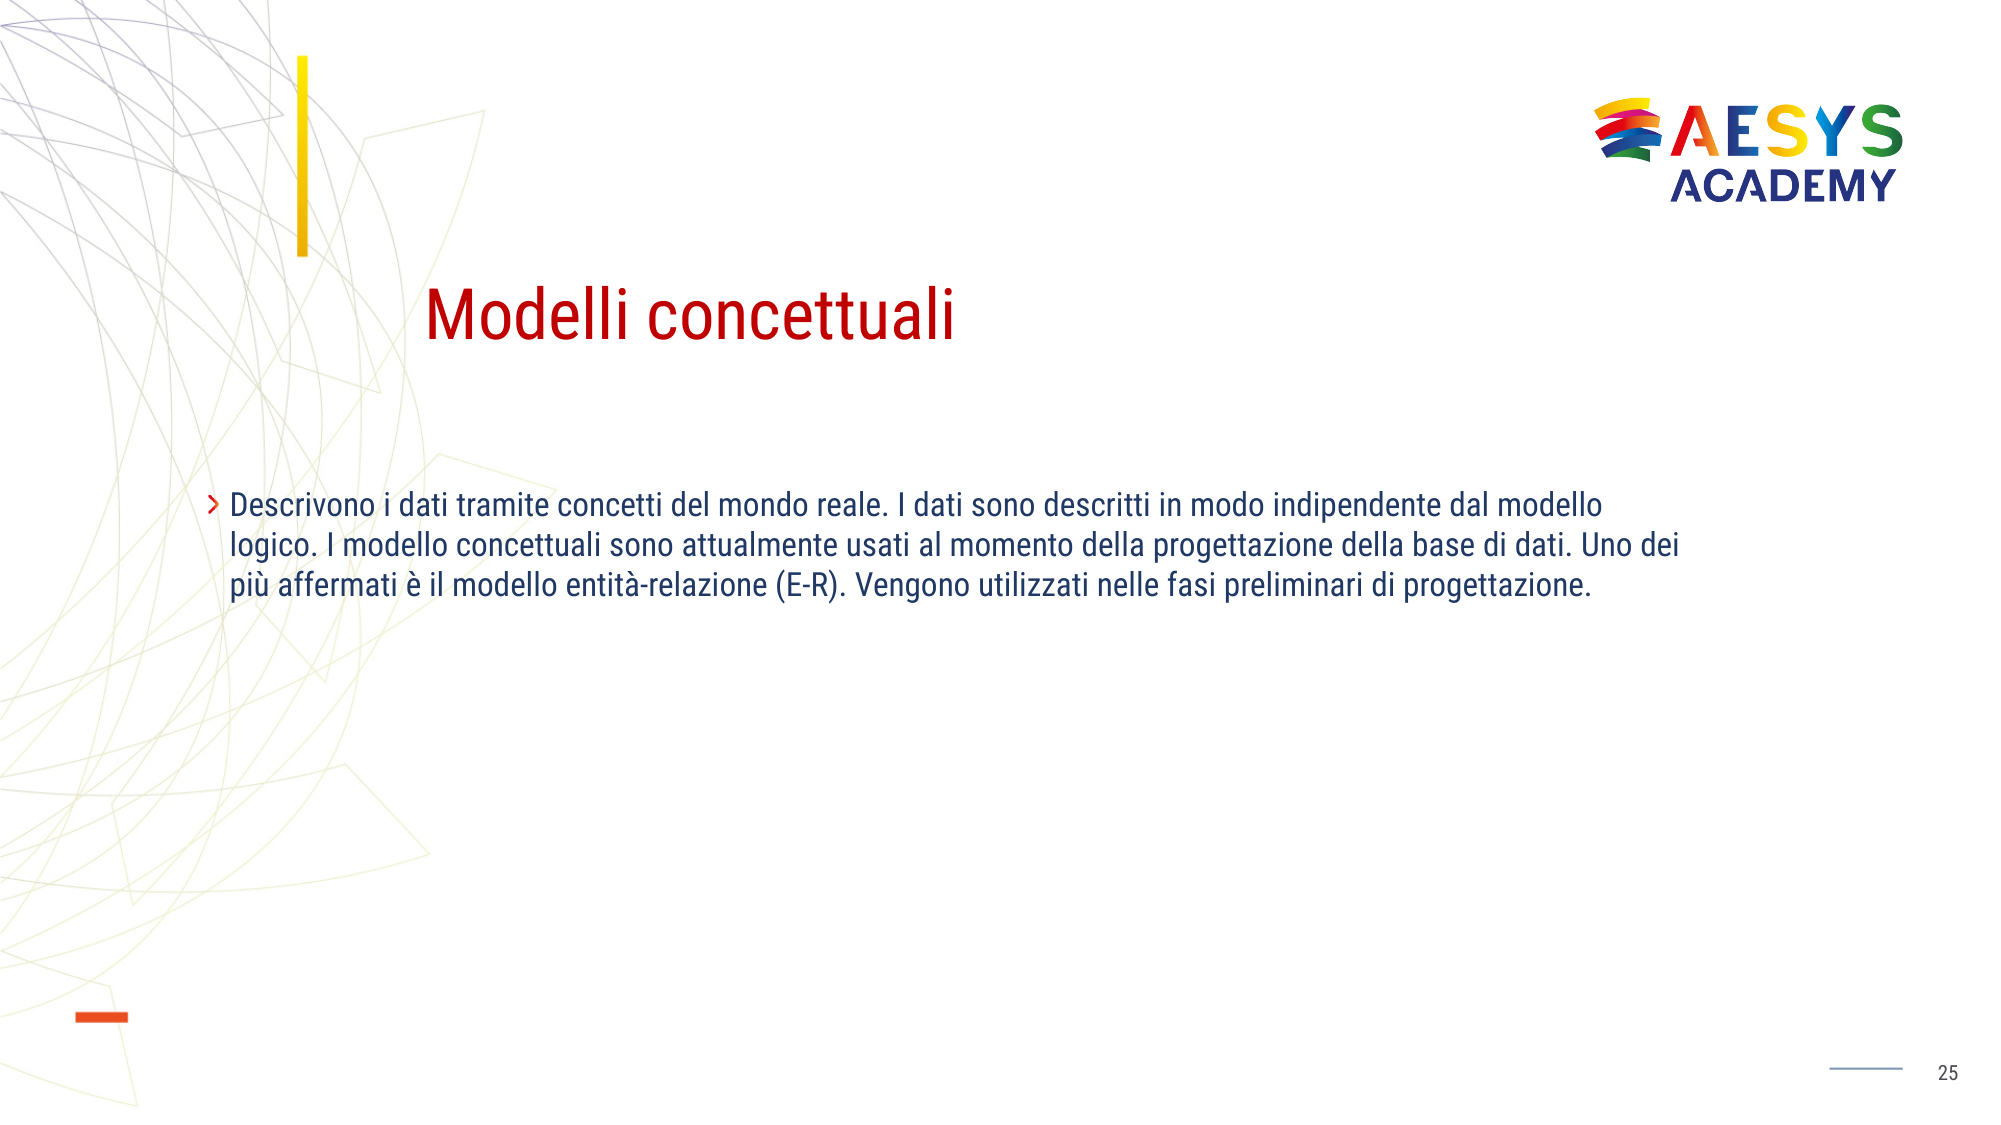

# Modelli concettuali

Descrivono i dati tramite concetti del mondo reale. I dati sono descritti in modo indipendente dal modello logico. I modello concettuali sono attualmente usati al momento della progettazione della base di dati. Uno dei più affermati è il modello entità-relazione (E-R). Vengono utilizzati nelle fasi preliminari di progettazione.

25